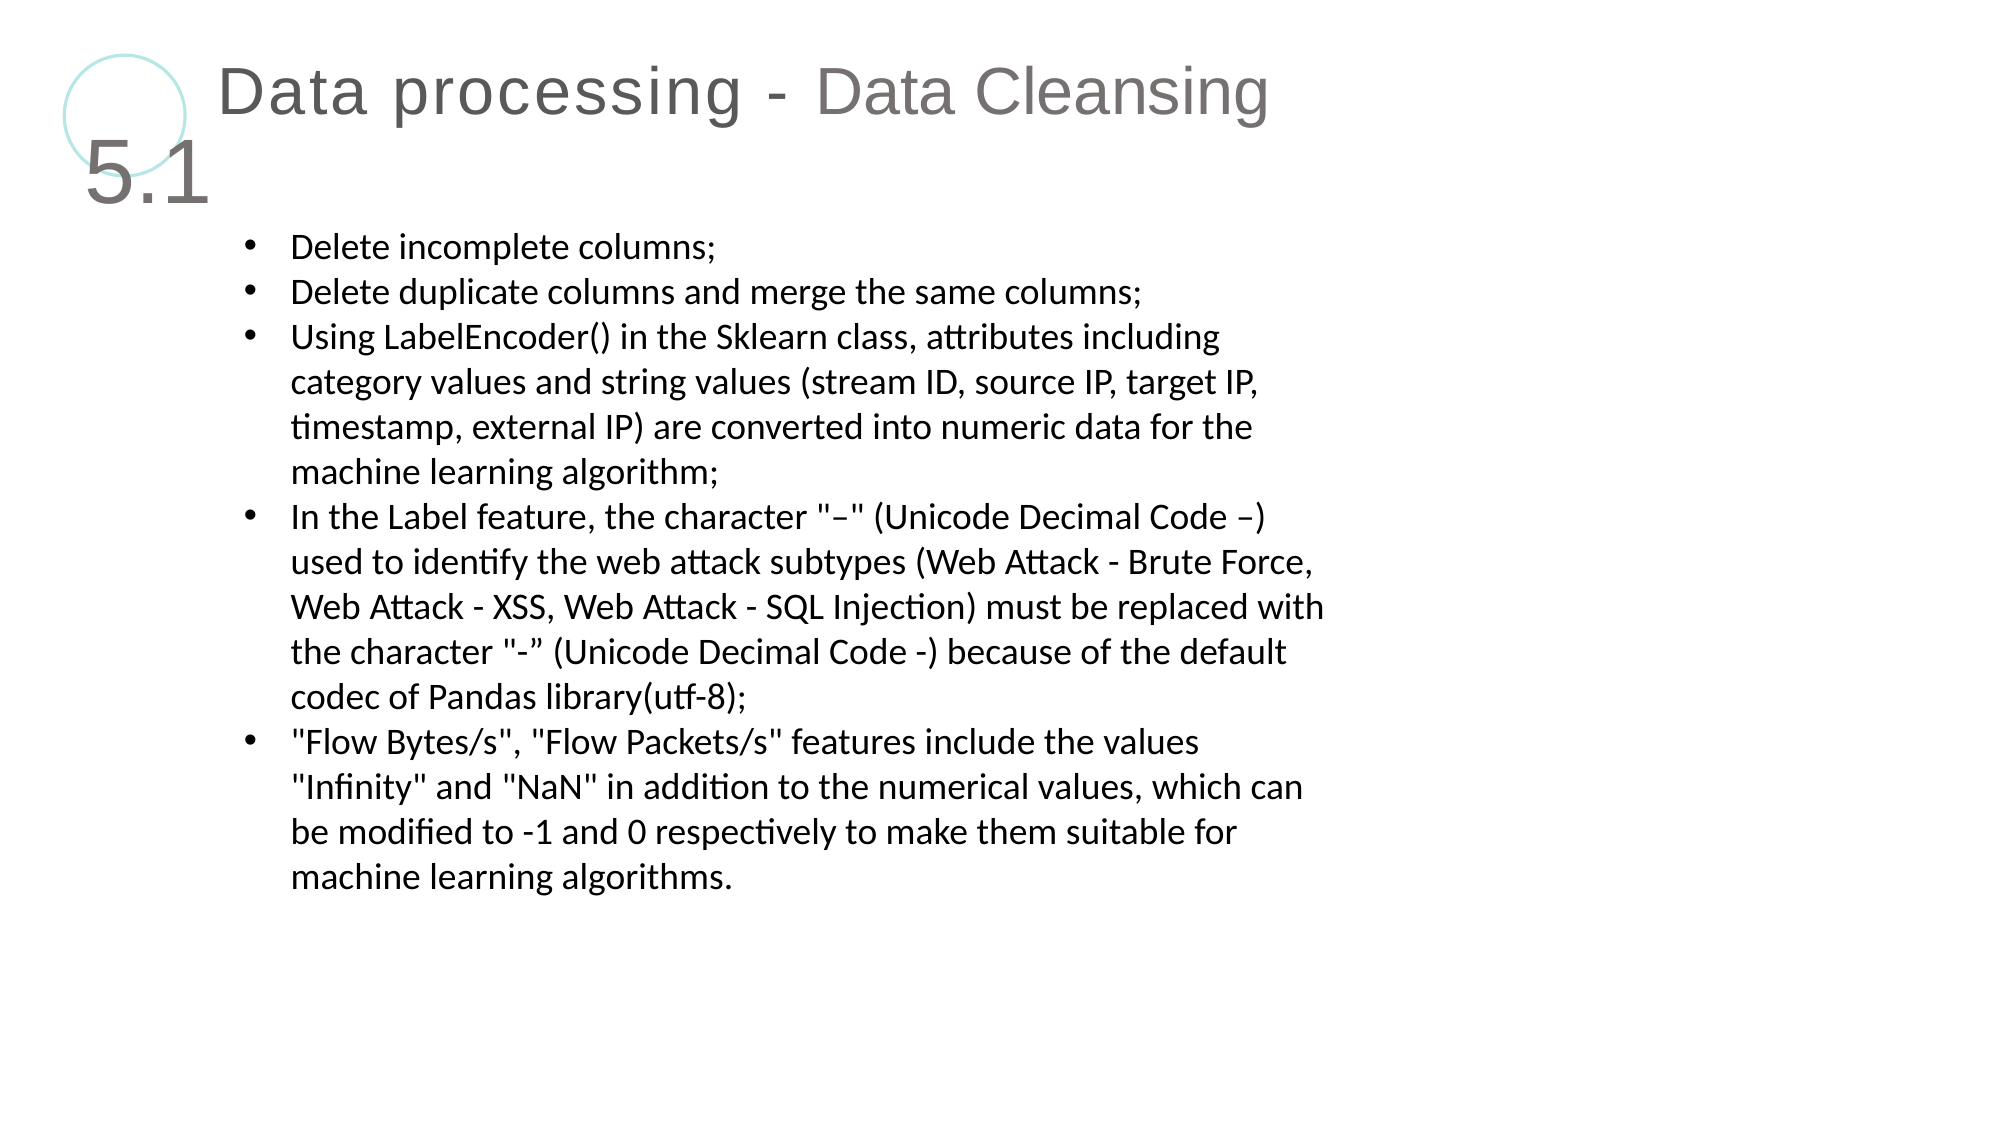

Data processing - Data Cleansing
5.1
Delete incomplete columns;
Delete duplicate columns and merge the same columns;
Using LabelEncoder() in the Sklearn class, attributes including category values and string values (stream ID, source IP, target IP, timestamp, external IP) are converted into numeric data for the machine learning algorithm;
In the Label feature, the character "–" (Unicode Decimal Code –) used to identify the web attack subtypes (Web Attack - Brute Force, Web Attack - XSS, Web Attack - SQL Injection) must be replaced with the character "-” (Unicode Decimal Code -) because of the default codec of Pandas library(utf-8);
"Flow Bytes/s", "Flow Packets/s" features include the values "Infinity" and "NaN" in addition to the numerical values, which can be modified to -1 and 0 respectively to make them suitable for machine learning algorithms.